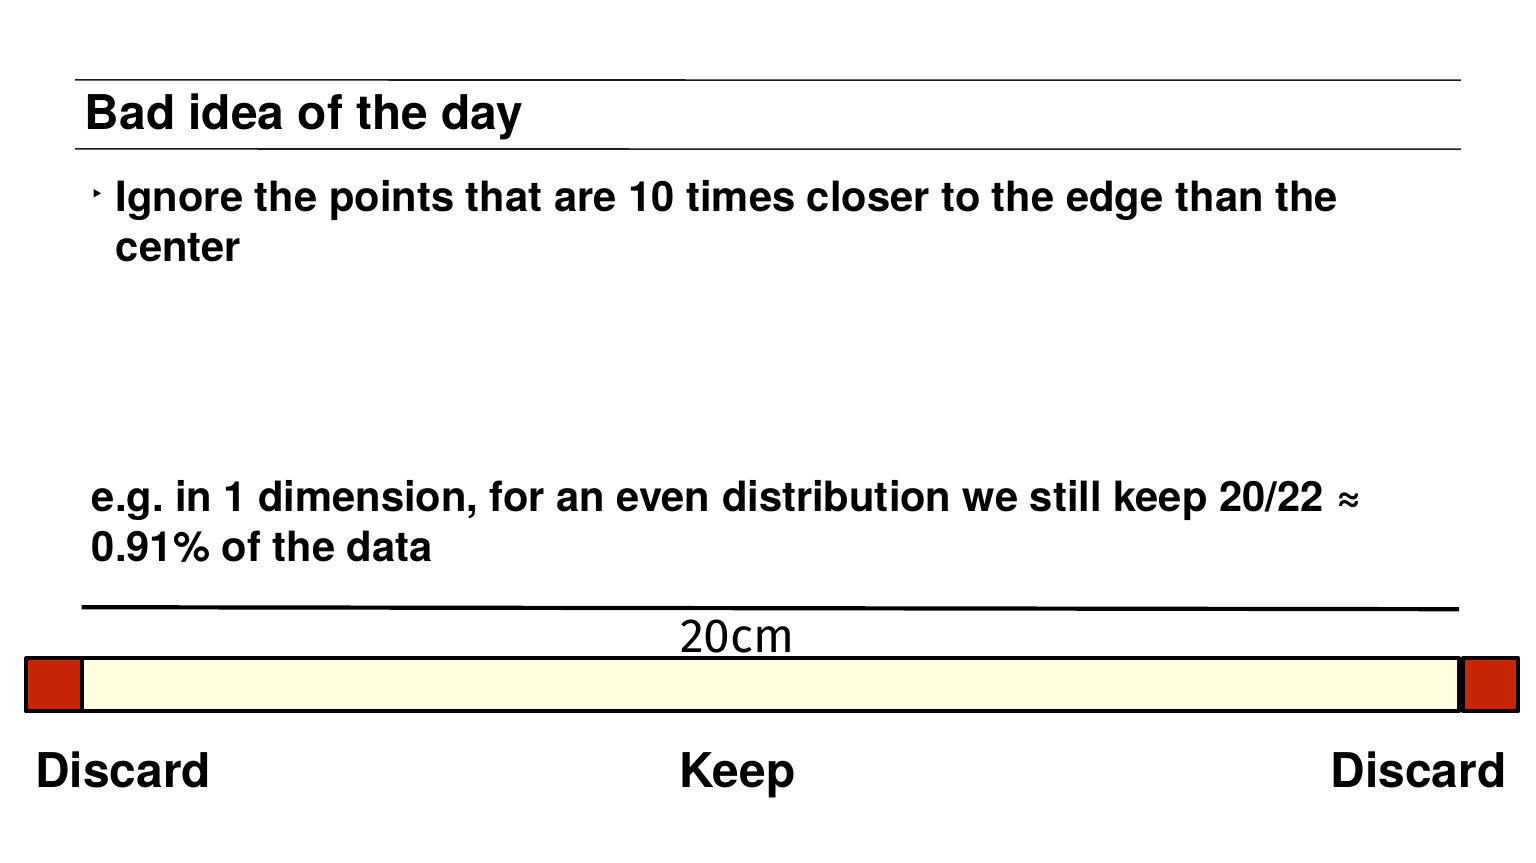

# Bad idea of the day
Ignore the points that are 10 times closer to the edge than the center

e.g. in 1 dimension, for an even distribution we still keep 20/22 ≈ 0.91% of the data
20cm

Discard
Keep
Discard